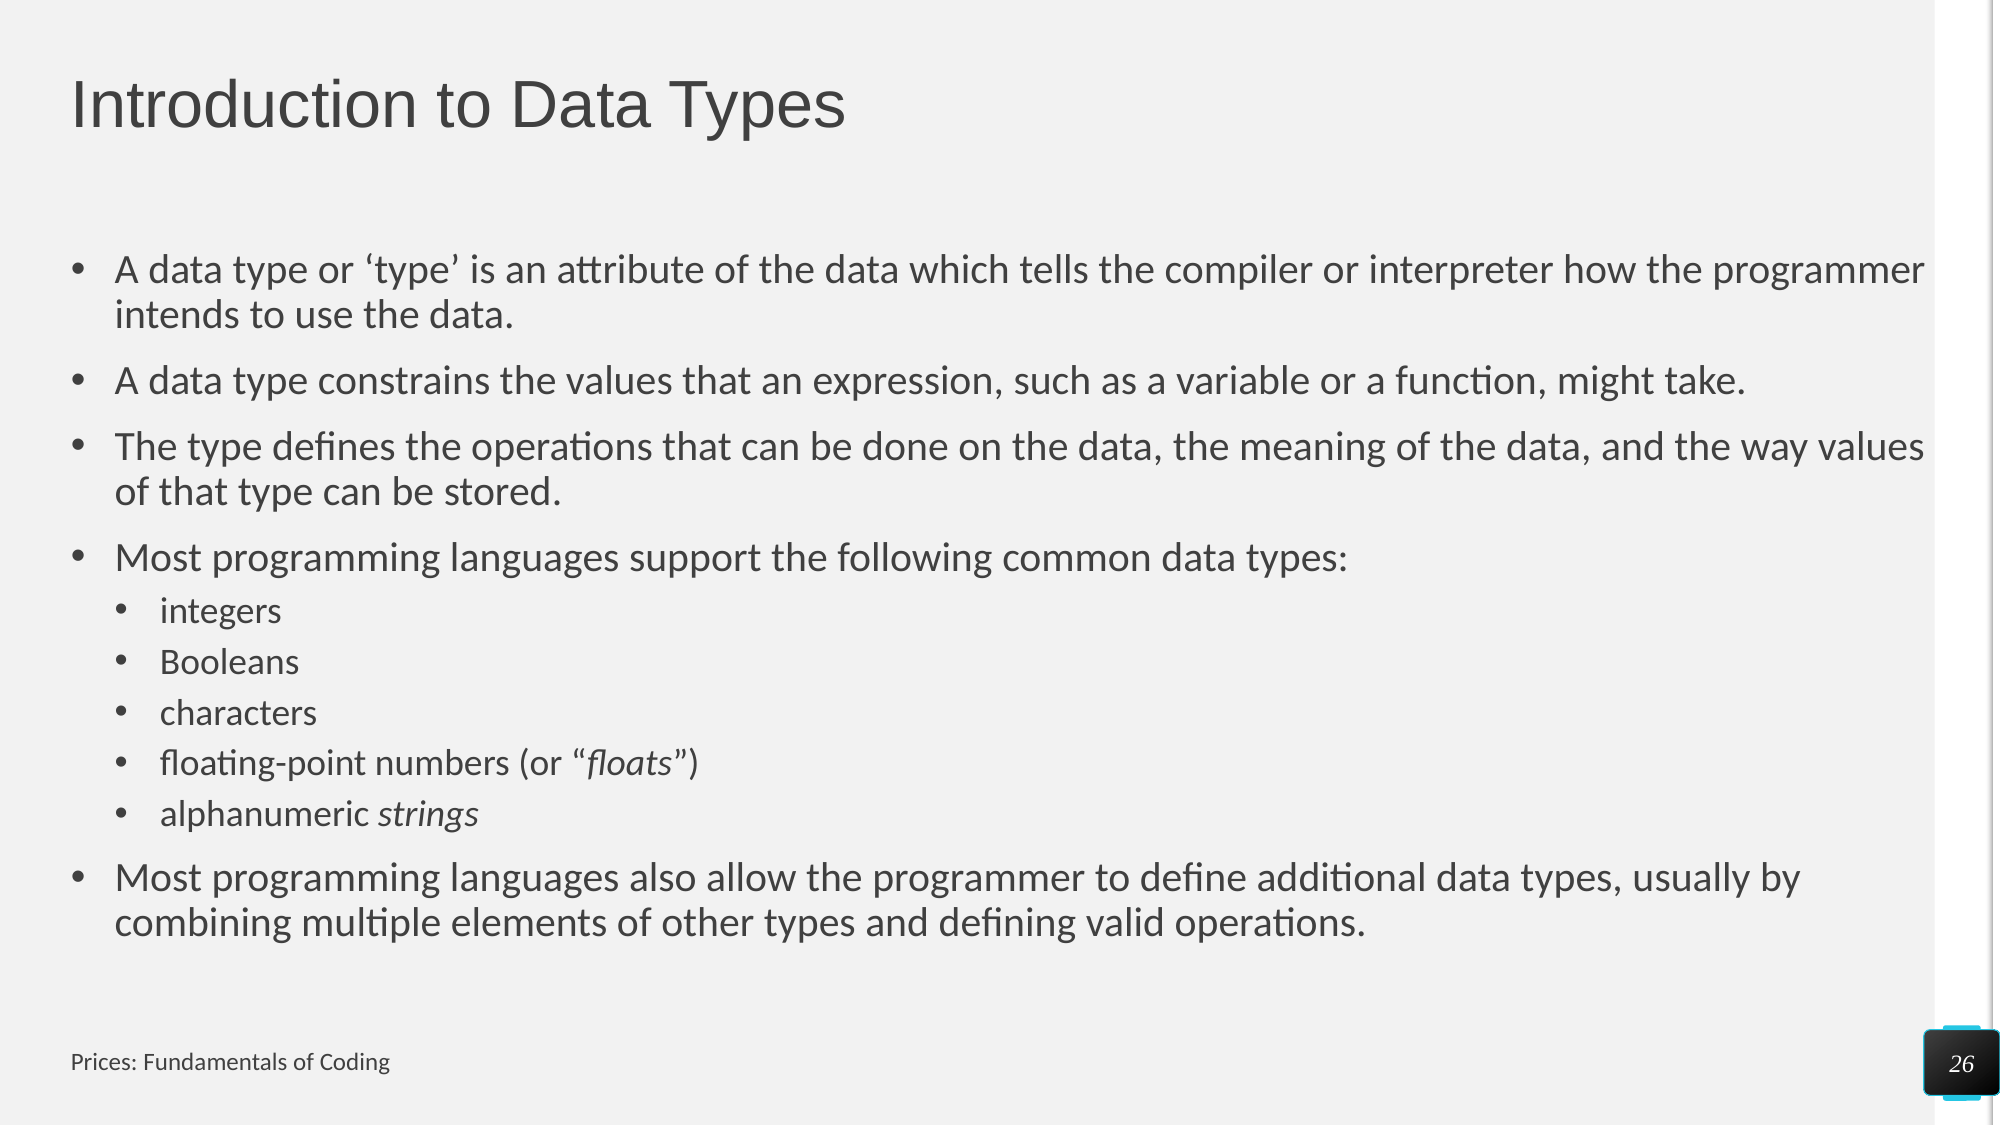

# Introduction to Data Types

A data type or ‘type’ is an attribute of the data which tells the compiler or interpreter how the programmer intends to use the data.
A data type constrains the values that an expression, such as a variable or a function, might take.
The type defines the operations that can be done on the data, the meaning of the data, and the way values of that type can be stored.
Most programming languages support the following common data types:
integers
Booleans
characters
floating-point numbers (or “floats”)
alphanumeric strings
Most programming languages also allow the programmer to define additional data types, usually by combining multiple elements of other types and defining valid operations.
26
Prices: Fundamentals of Coding